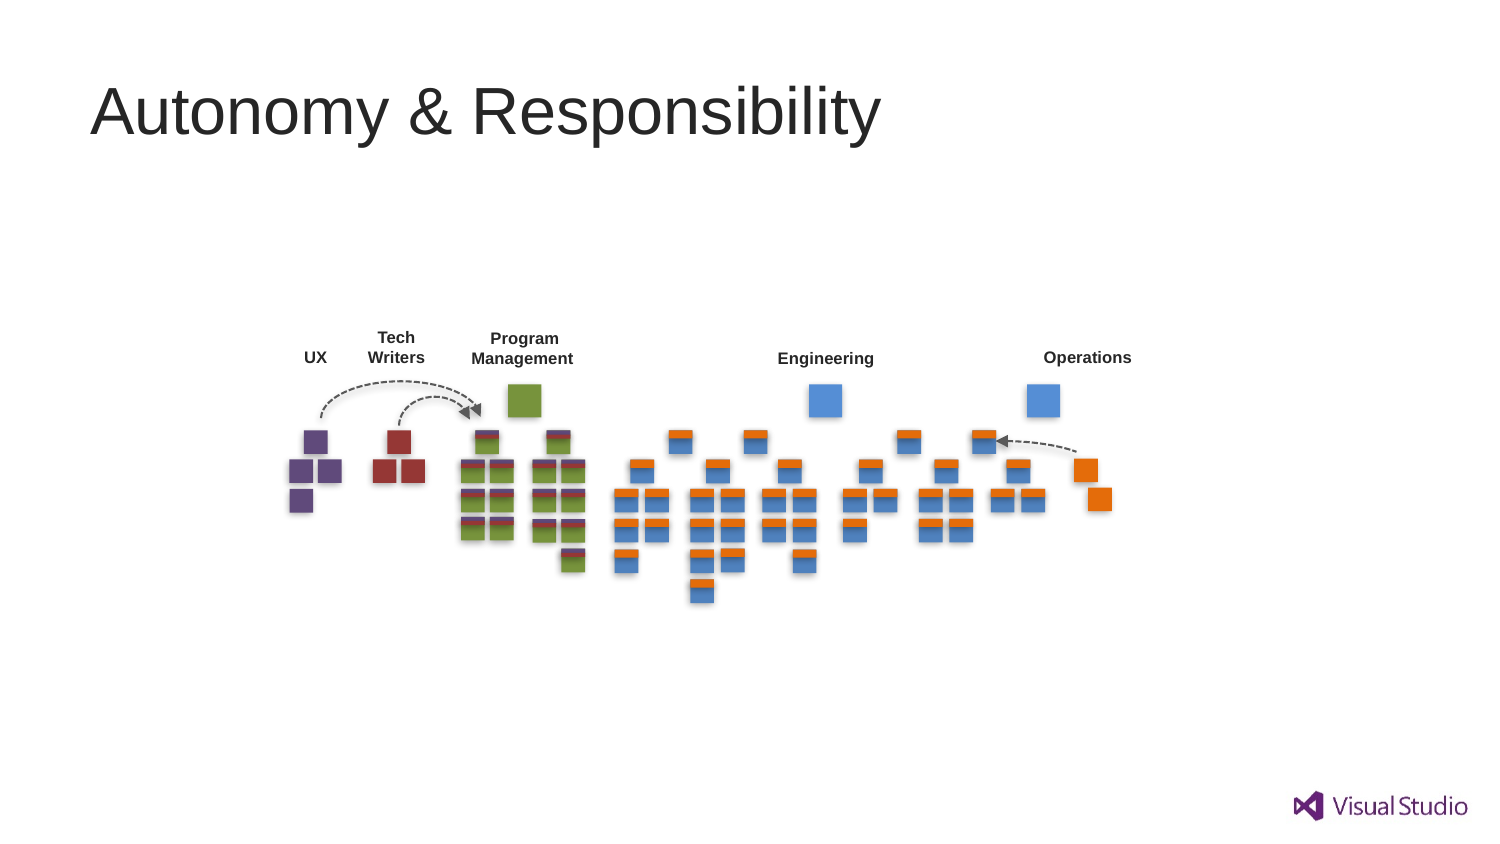

# Autonomy & Responsibility
Tech
Writers
Program
Management
UX
Operations
Engineering